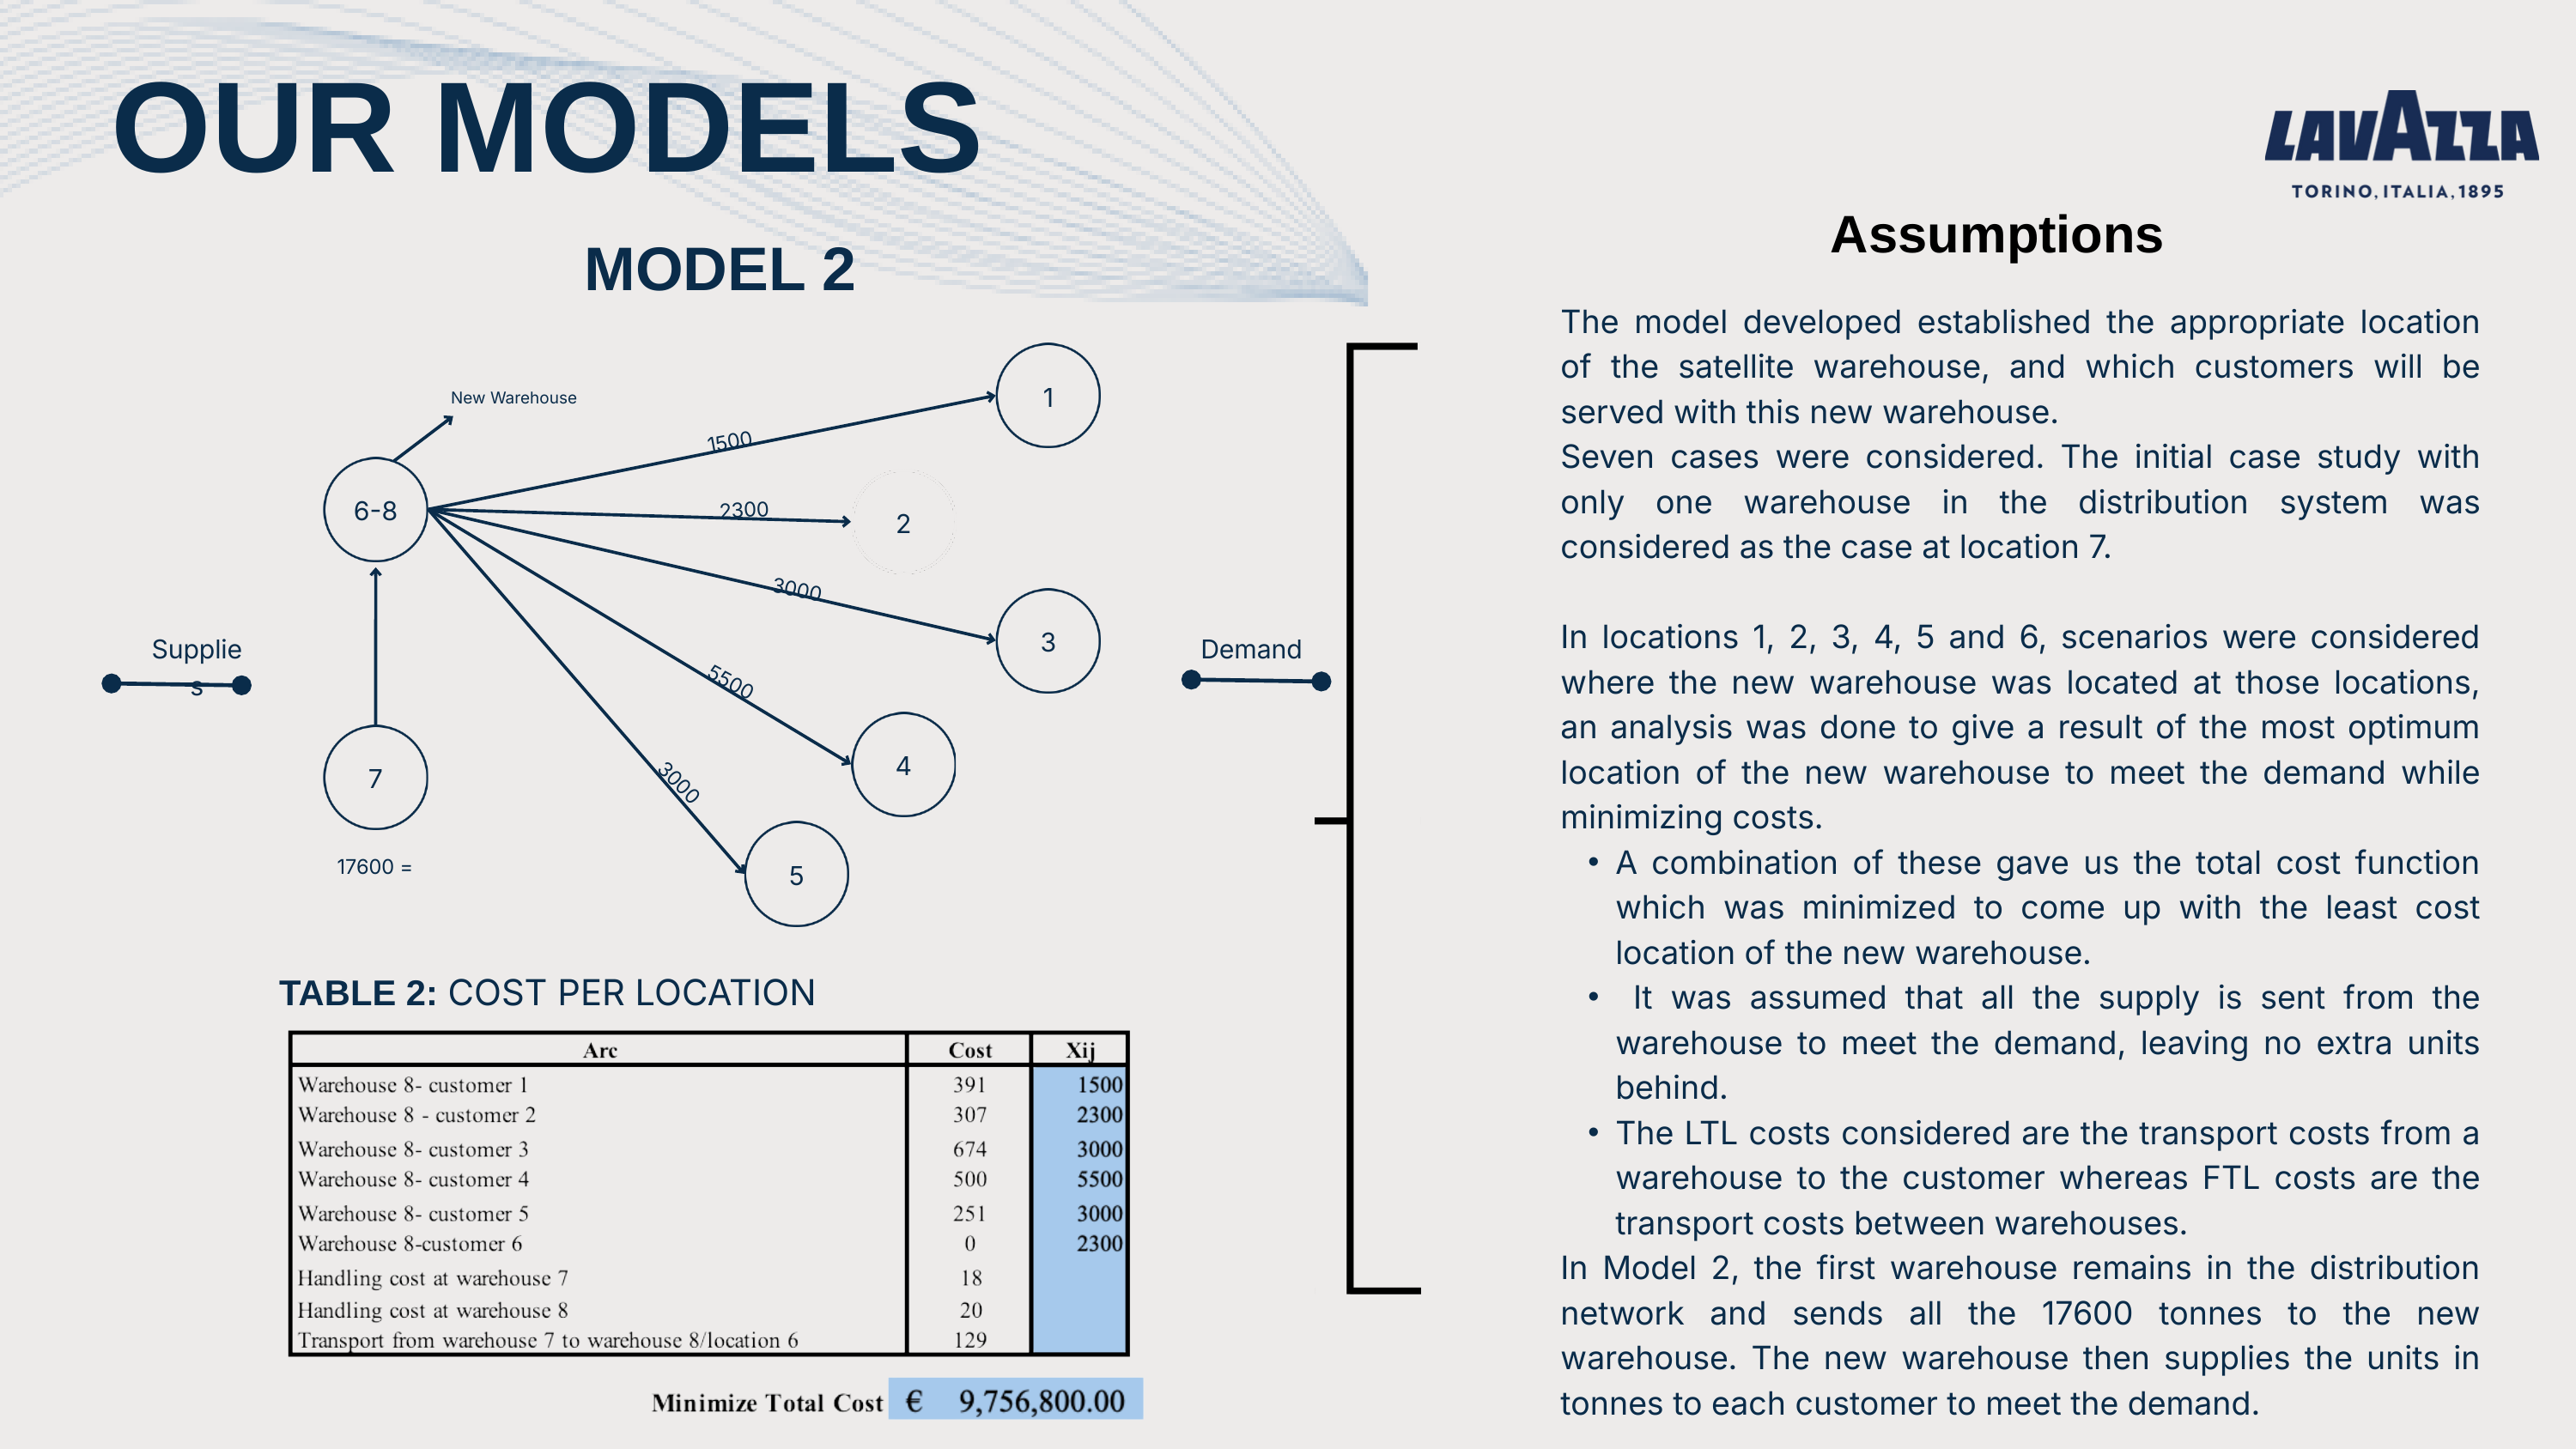

OUR MODELS

Assumptions
MODEL 2
The model developed established the appropriate location of the satellite warehouse, and which customers will be served with this new warehouse.
Seven cases were considered. The initial case study with only one warehouse in the distribution system was considered as the case at location 7.

In locations 1, 2, 3, 4, 5 and 6, scenarios were considered where the new warehouse was located at those locations, an analysis was done to give a result of the most optimum location of the new warehouse to meet the demand while minimizing costs.
A combination of these gave us the total cost function which was minimized to come up with the least cost location of the new warehouse.
 It was assumed that all the supply is sent from the warehouse to meet the demand, leaving no extra units behind.
The LTL costs considered are the transport costs from a warehouse to the customer whereas FTL costs are the transport costs between warehouses.
In Model 2, the first warehouse remains in the distribution network and sends all the 17600 tonnes to the new warehouse. The new warehouse then supplies the units in tonnes to each customer to meet the demand.

1
New Warehouse

1500

6-8
2300
2

3000

3
Supplies
Demand
15300 >=
5500

4
7
3000

17600 =
5

TABLE 2: COST PER LOCATION